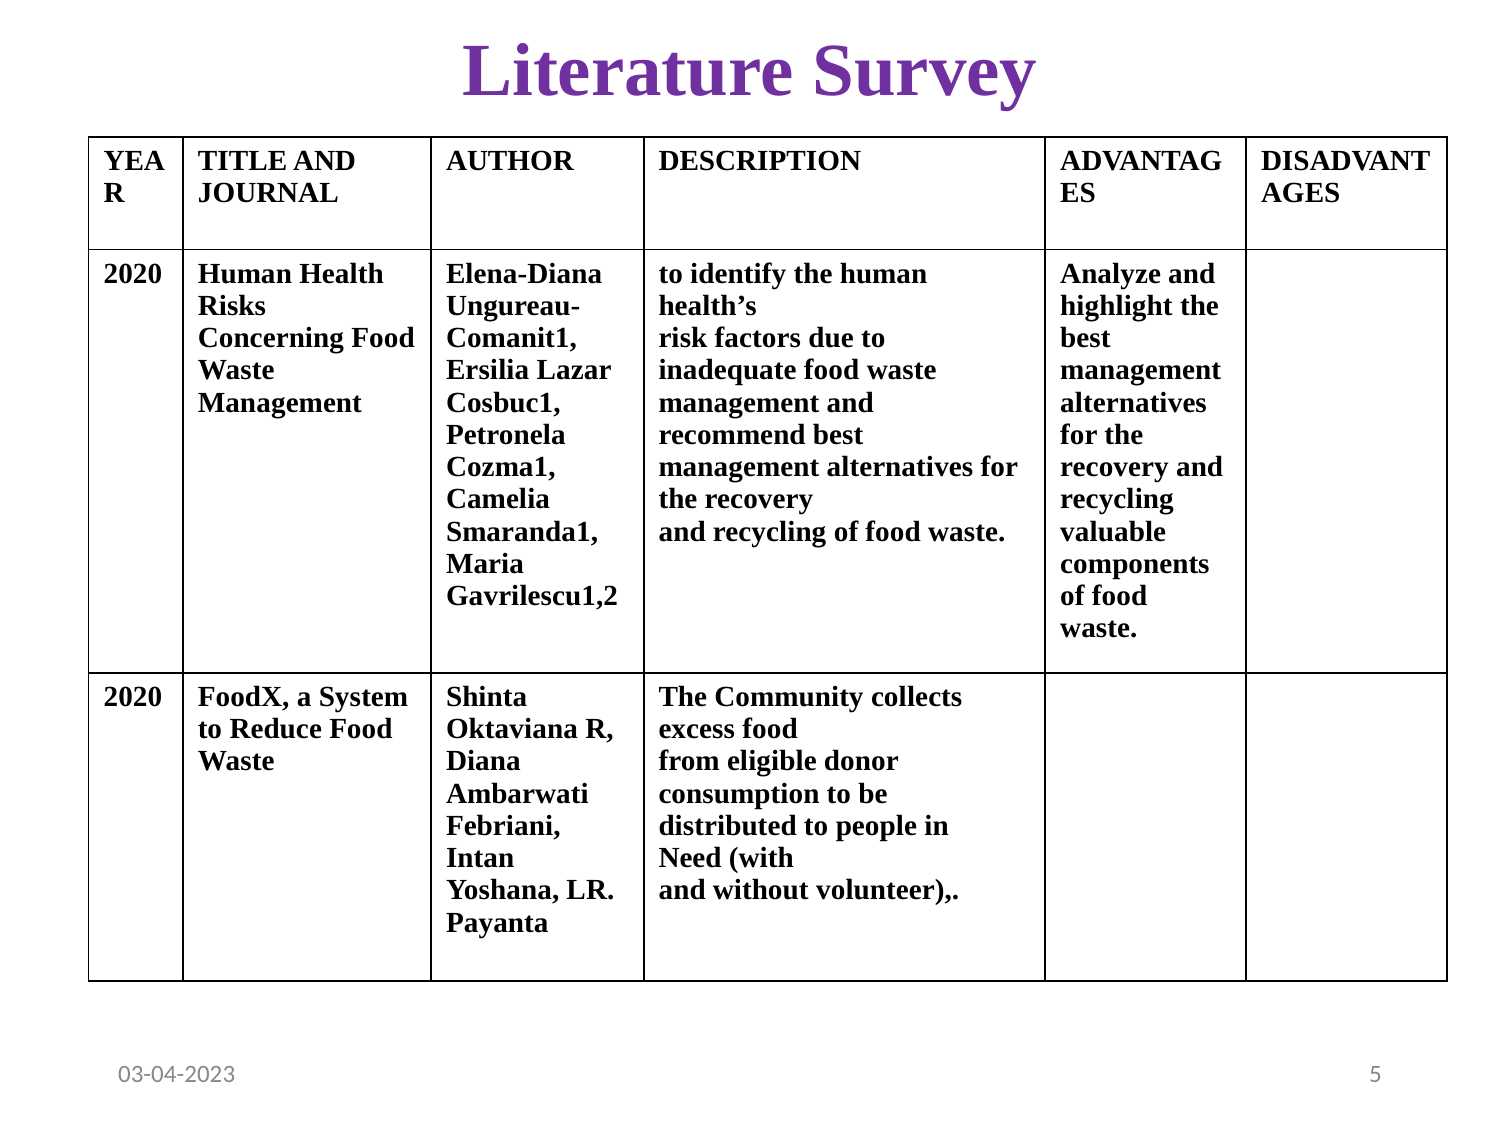

# Literature Survey
| YEAR | TITLE AND JOURNAL | AUTHOR | DESCRIPTION | ADVANTAGES | DISADVANTAGES |
| --- | --- | --- | --- | --- | --- |
| 2020 | Human Health Risks Concerning Food Waste Management | Elena-Diana Ungureau-Comanit1, Ersilia Lazar Cosbuc1, Petronela Cozma1, Camelia Smaranda1, Maria Gavrilescu1,2 | to identify the human health’s risk factors due to inadequate food waste management and recommend best management alternatives for the recovery and recycling of food waste. | Analyze and highlight the best management alternatives for the recovery and recycling valuable components of food waste. |  |
| 2020 | FoodX, a System to Reduce Food Waste | Shinta Oktaviana R, Diana Ambarwati Febriani, Intan Yoshana, LR. Payanta | The Community collects excess food from eligible donor consumption to be distributed to people in Need (with and without volunteer),. |  |  |
03-04-2023
5